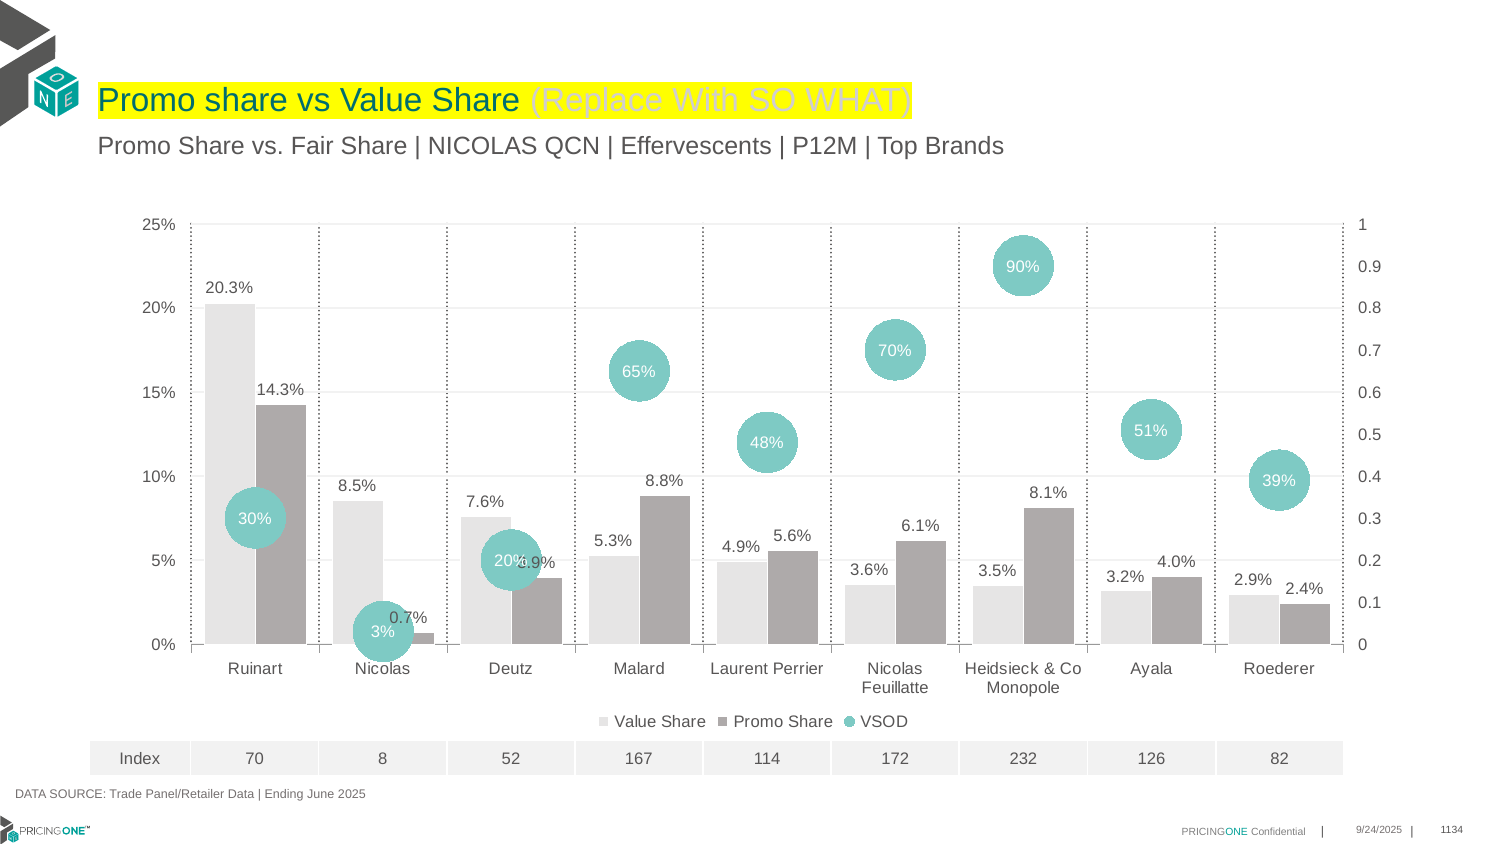

# Promo share vs Value Share (Replace With SO WHAT)
Promo Share vs. Fair Share | NICOLAS QCN | Effervescents | P12M | Top Brands

### Chart

| Category | Value Share | Promo Share | VSOD |
|---|---|---|---|
| Ruinart | 0.20285655300472252 | 0.1425866728594061 | 0.3 |
| Nicolas | 0.08533573810882118 | 0.007097886692198416 | 0.03 |
| Deutz | 0.07583870701247528 | 0.03932939299892363 | 0.2 |
| Malard | 0.05279557695018624 | 0.0882581528203876 | 0.65 |
| Laurent Perrier | 0.04891685865345126 | 0.05552769827739163 | 0.48 |
| Nicolas Feuillatte | 0.03562976160729114 | 0.06134199252810164 | 0.7 |
| Heidsieck & Co Monopole | 0.0349379475980829 | 0.08106334940129314 | 0.9 |
| Ayala | 0.031551719721516956 | 0.03988305086053275 | 0.51 |
| Roederer | 0.029447846516425874 | 0.024171634646461878 | 0.39 |
| Index | 70 | 8 | 52 | 167 | 114 | 172 | 232 | 126 | 82 |
| --- | --- | --- | --- | --- | --- | --- | --- | --- | --- |
DATA SOURCE: Trade Panel/Retailer Data | Ending June 2025

9/24/2025
1134